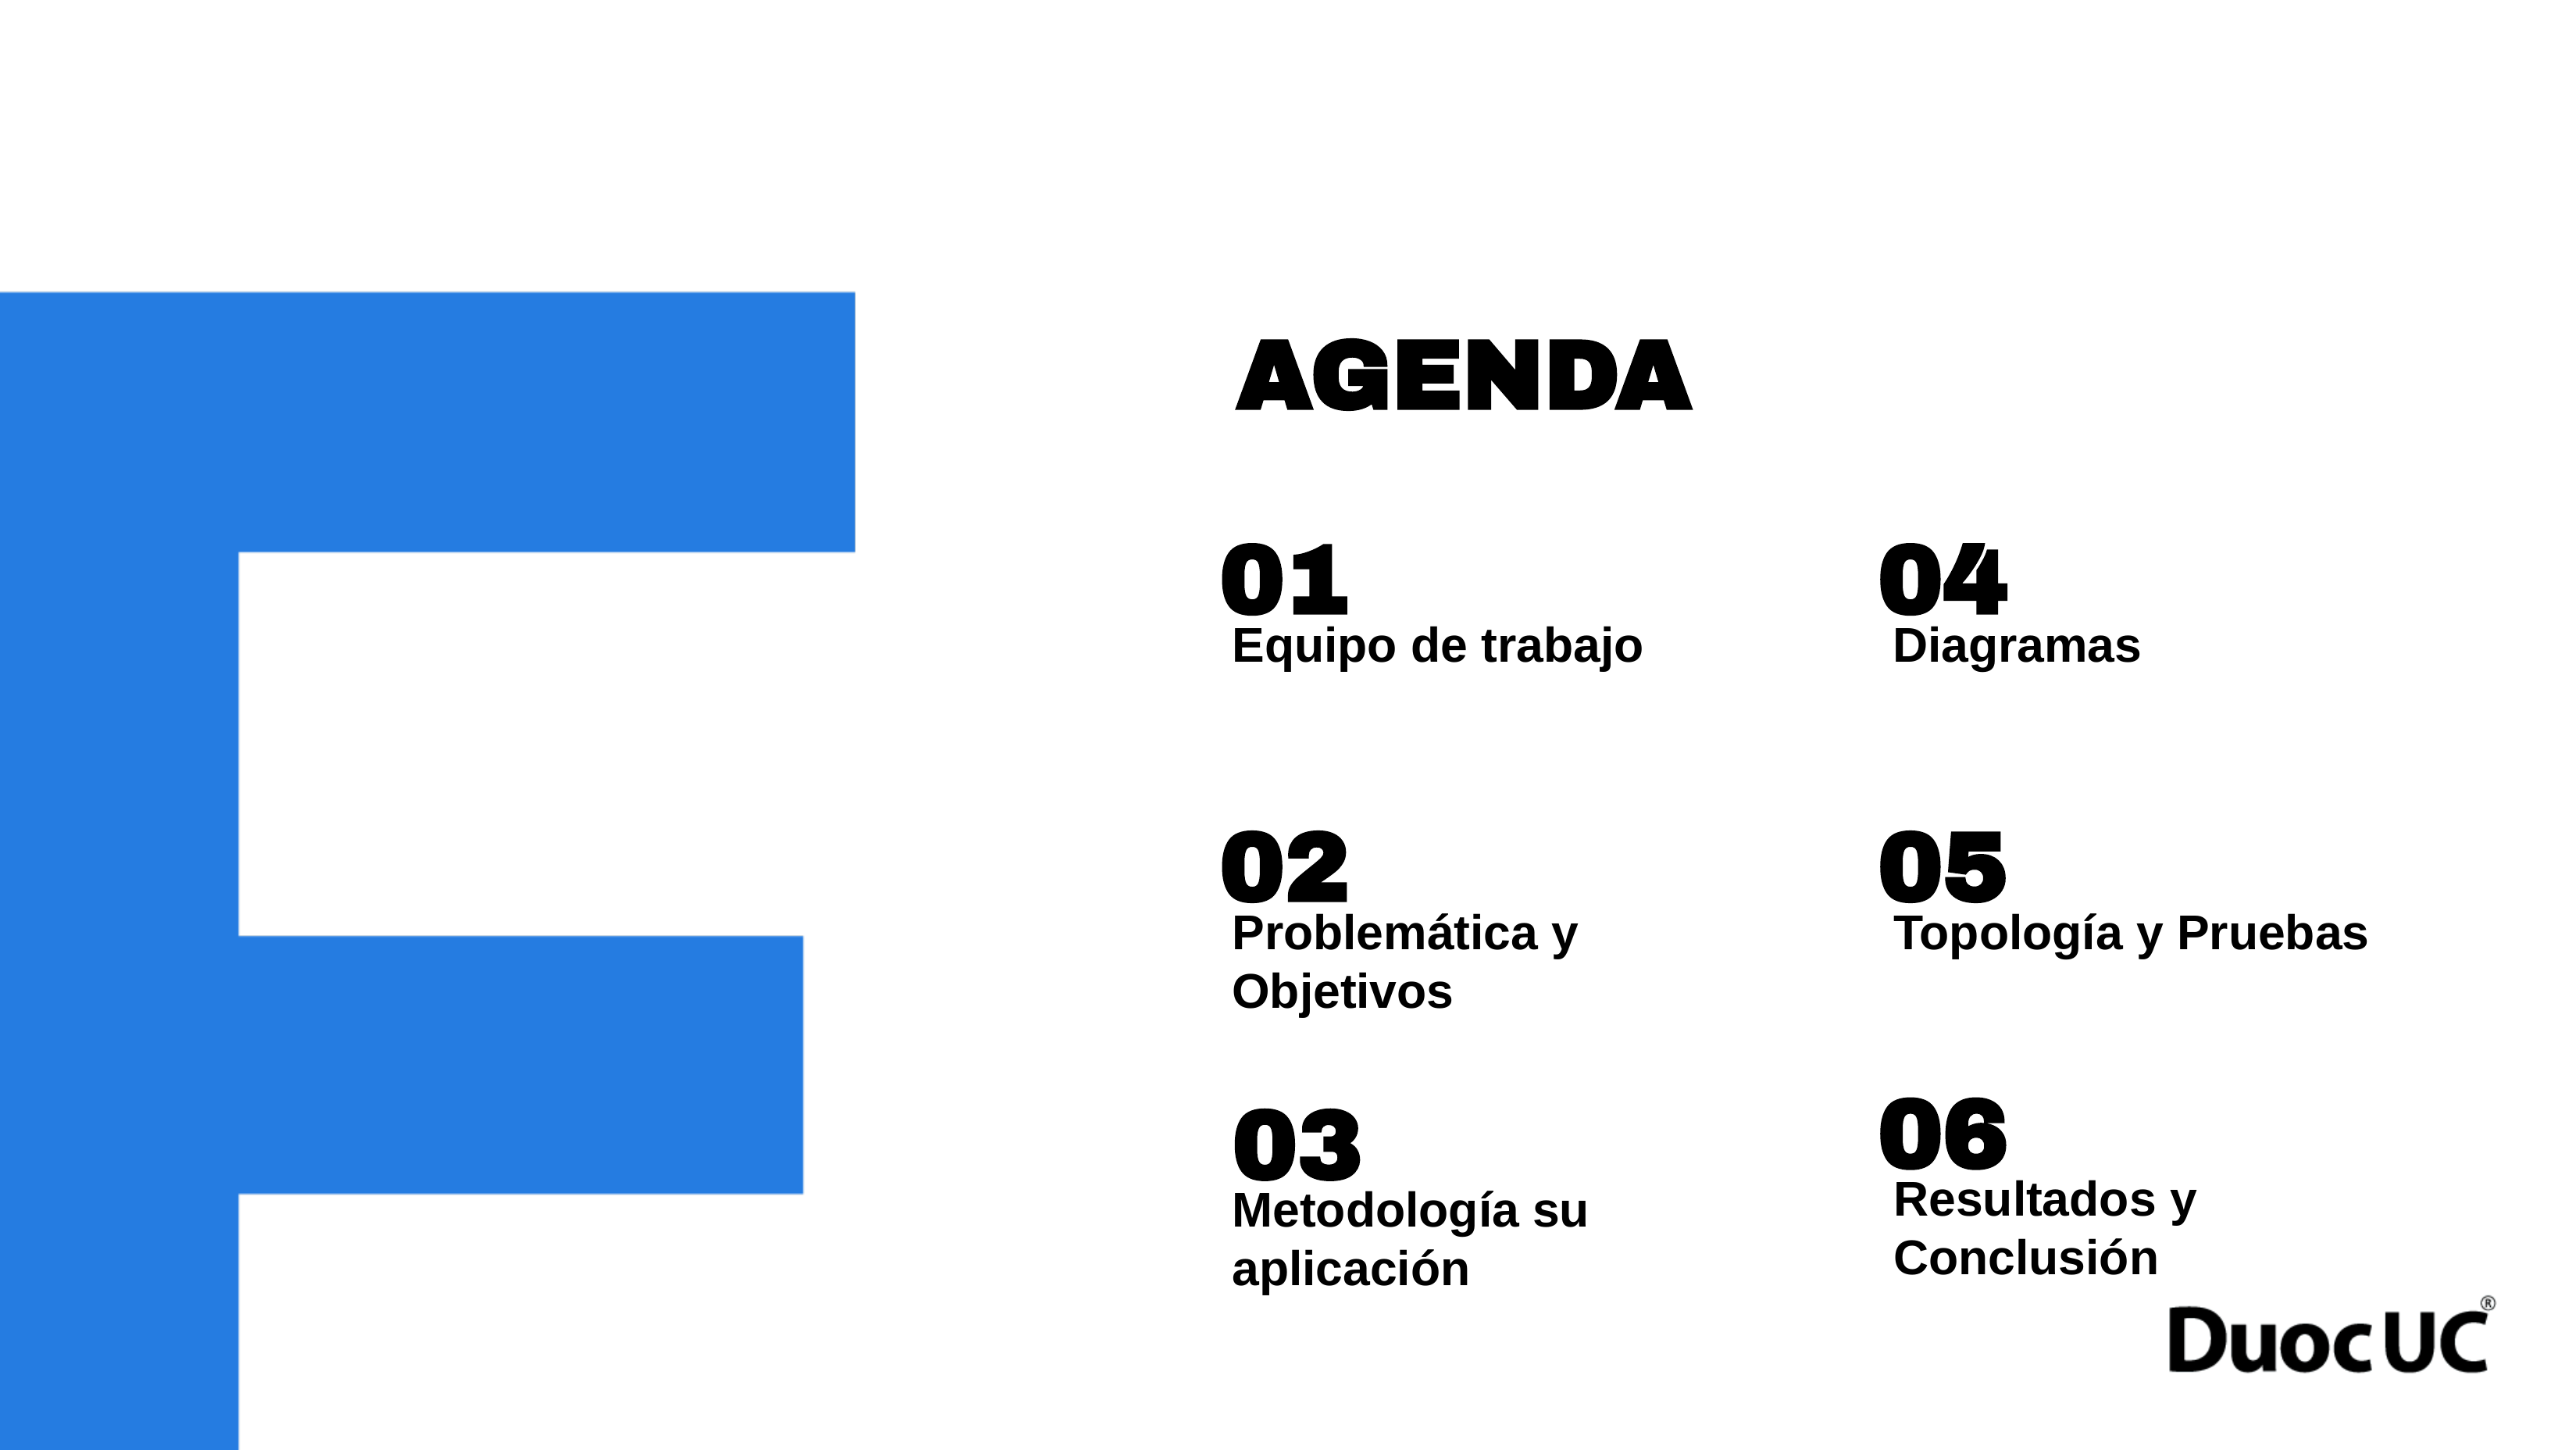

AGENDA
01
04
Equipo de trabajo
Diagramas
02
05
Problemática y
Objetivos
Topología y Pruebas
06
03
Resultados y Conclusión
Metodología su aplicación